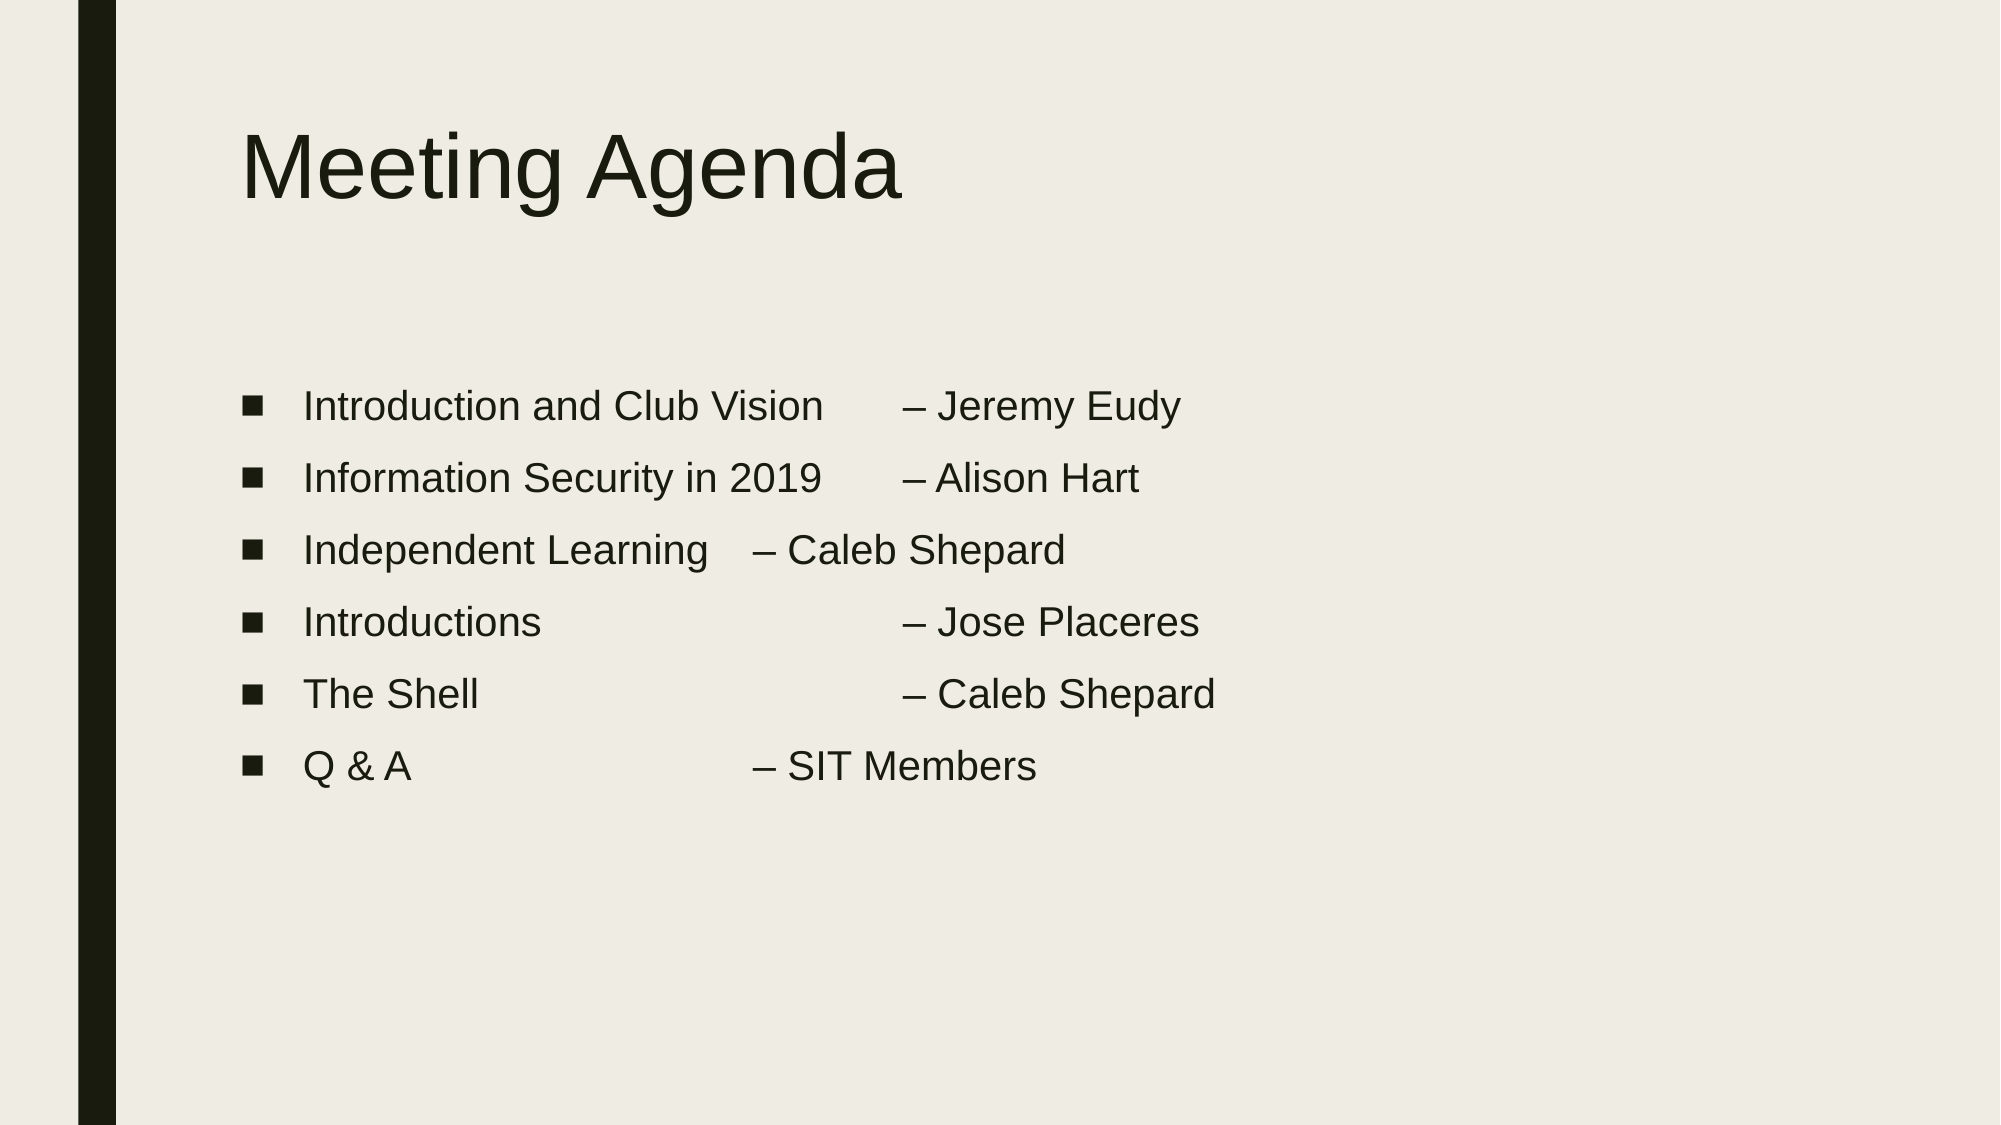

# Meeting Agenda
Introduction and Club Vision 	– Jeremy Eudy
Information Security in 2019 	– Alison Hart
Independent Learning 	– Caleb Shepard
Introductions			– Jose Placeres
The Shell 			– Caleb Shepard
Q & A 			– SIT Members